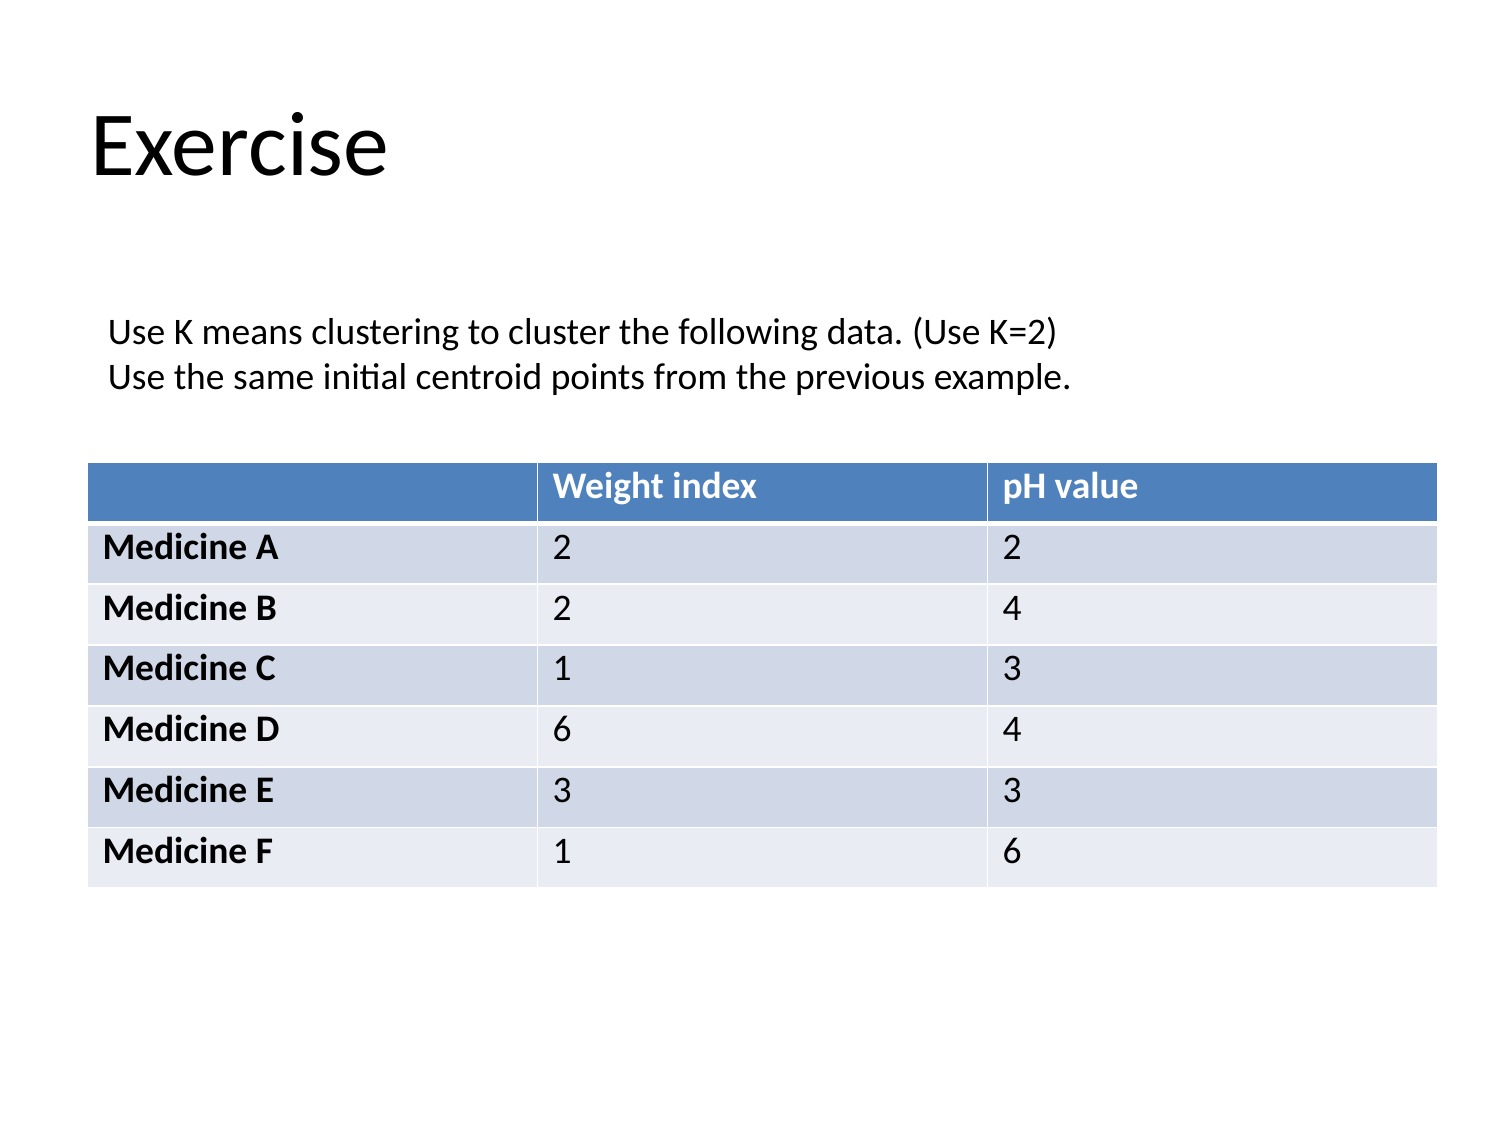

# Exercise
Use K means clustering to cluster the following data. (Use K=2)
Use the same initial centroid points from the previous example.
|  | Weight index | pH value |
| --- | --- | --- |
| Medicine A | 2 | 2 |
| Medicine B | 2 | 4 |
| Medicine C | 1 | 3 |
| Medicine D | 6 | 4 |
| Medicine E | 3 | 3 |
| Medicine F | 1 | 6 |